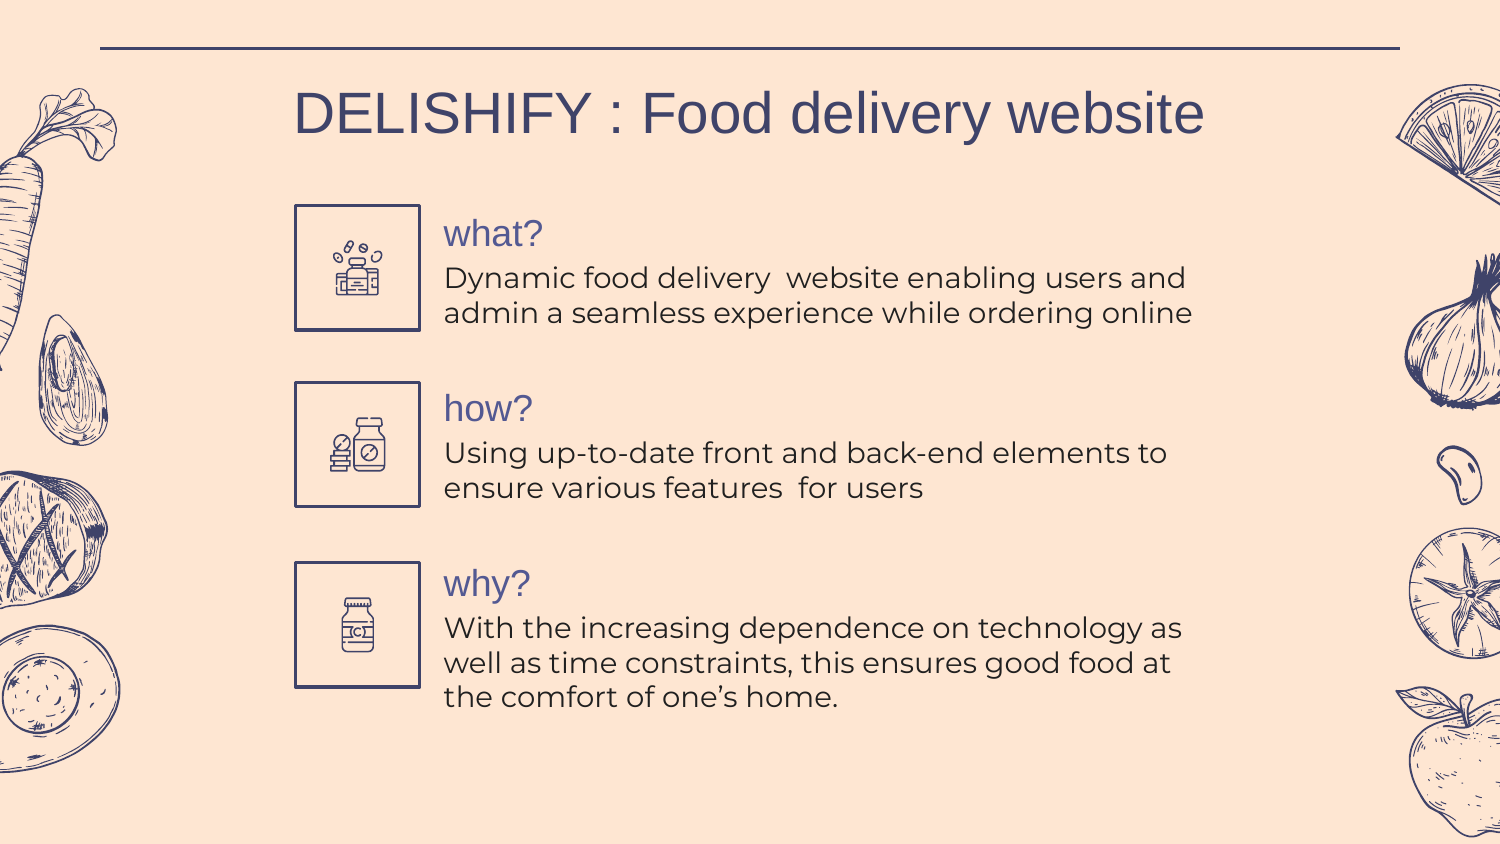

# DELISHIFY : Food delivery website

what?

Dynamic food delivery  website enabling users and admin a seamless experience while ordering online

how?

Using up-to-date front and back-end elements to ensure various features  for users

why?

With the increasing dependence on technology as well as time constraints, this ensures good food at the comfort of one’s home.